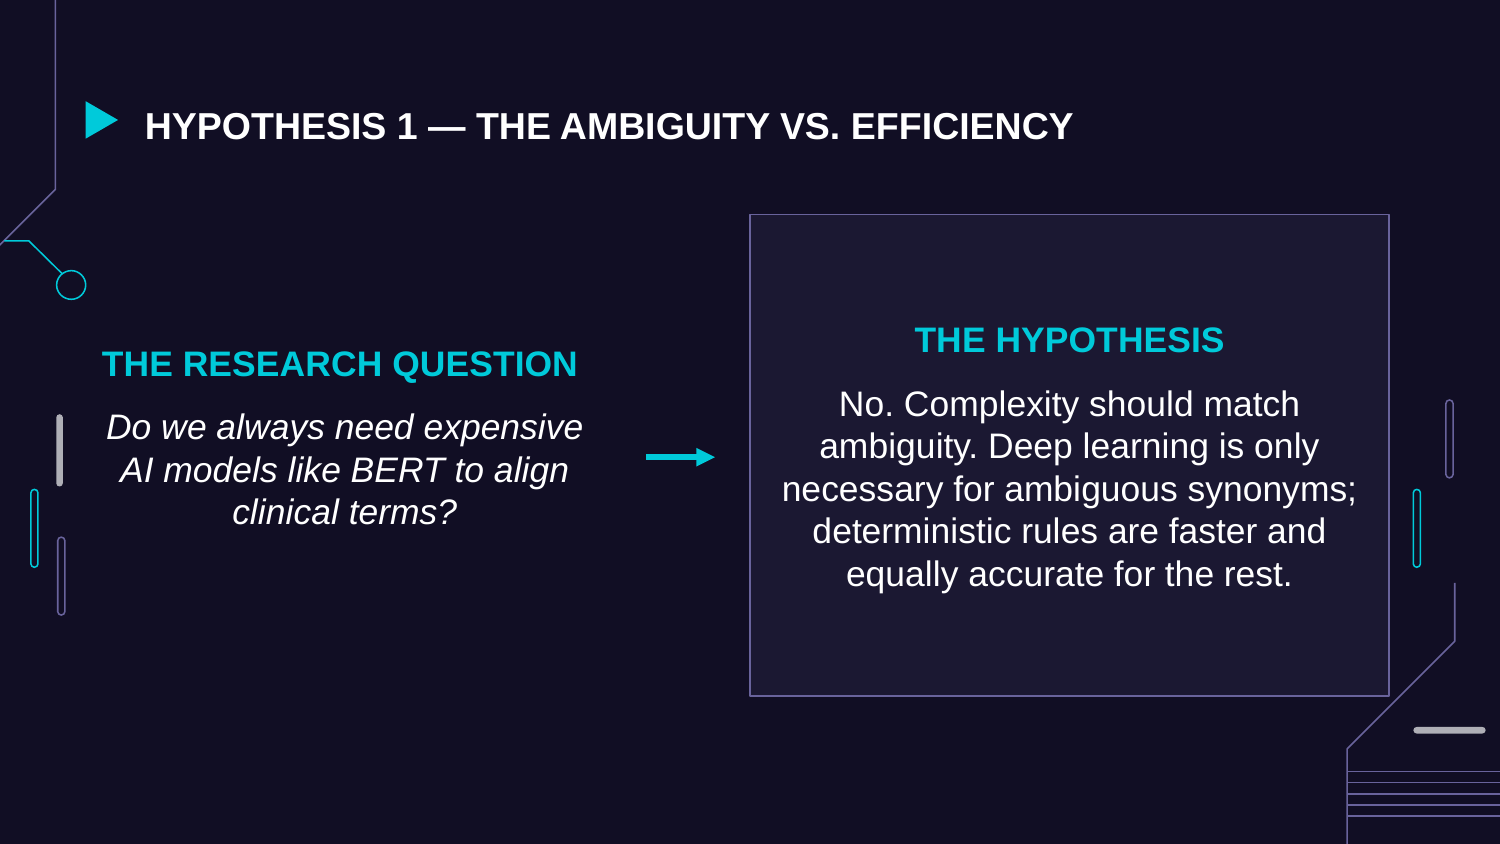

# HYPOTHESIS 1 — THE AMBIGUITY VS. EFFICIENCY

THE HYPOTHESIS
No. Complexity should match ambiguity. Deep learning is only necessary for ambiguous synonyms; deterministic rules are faster and equally accurate for the rest.
THE RESEARCH QUESTION
Do we always need expensive AI models like BERT to align clinical terms?